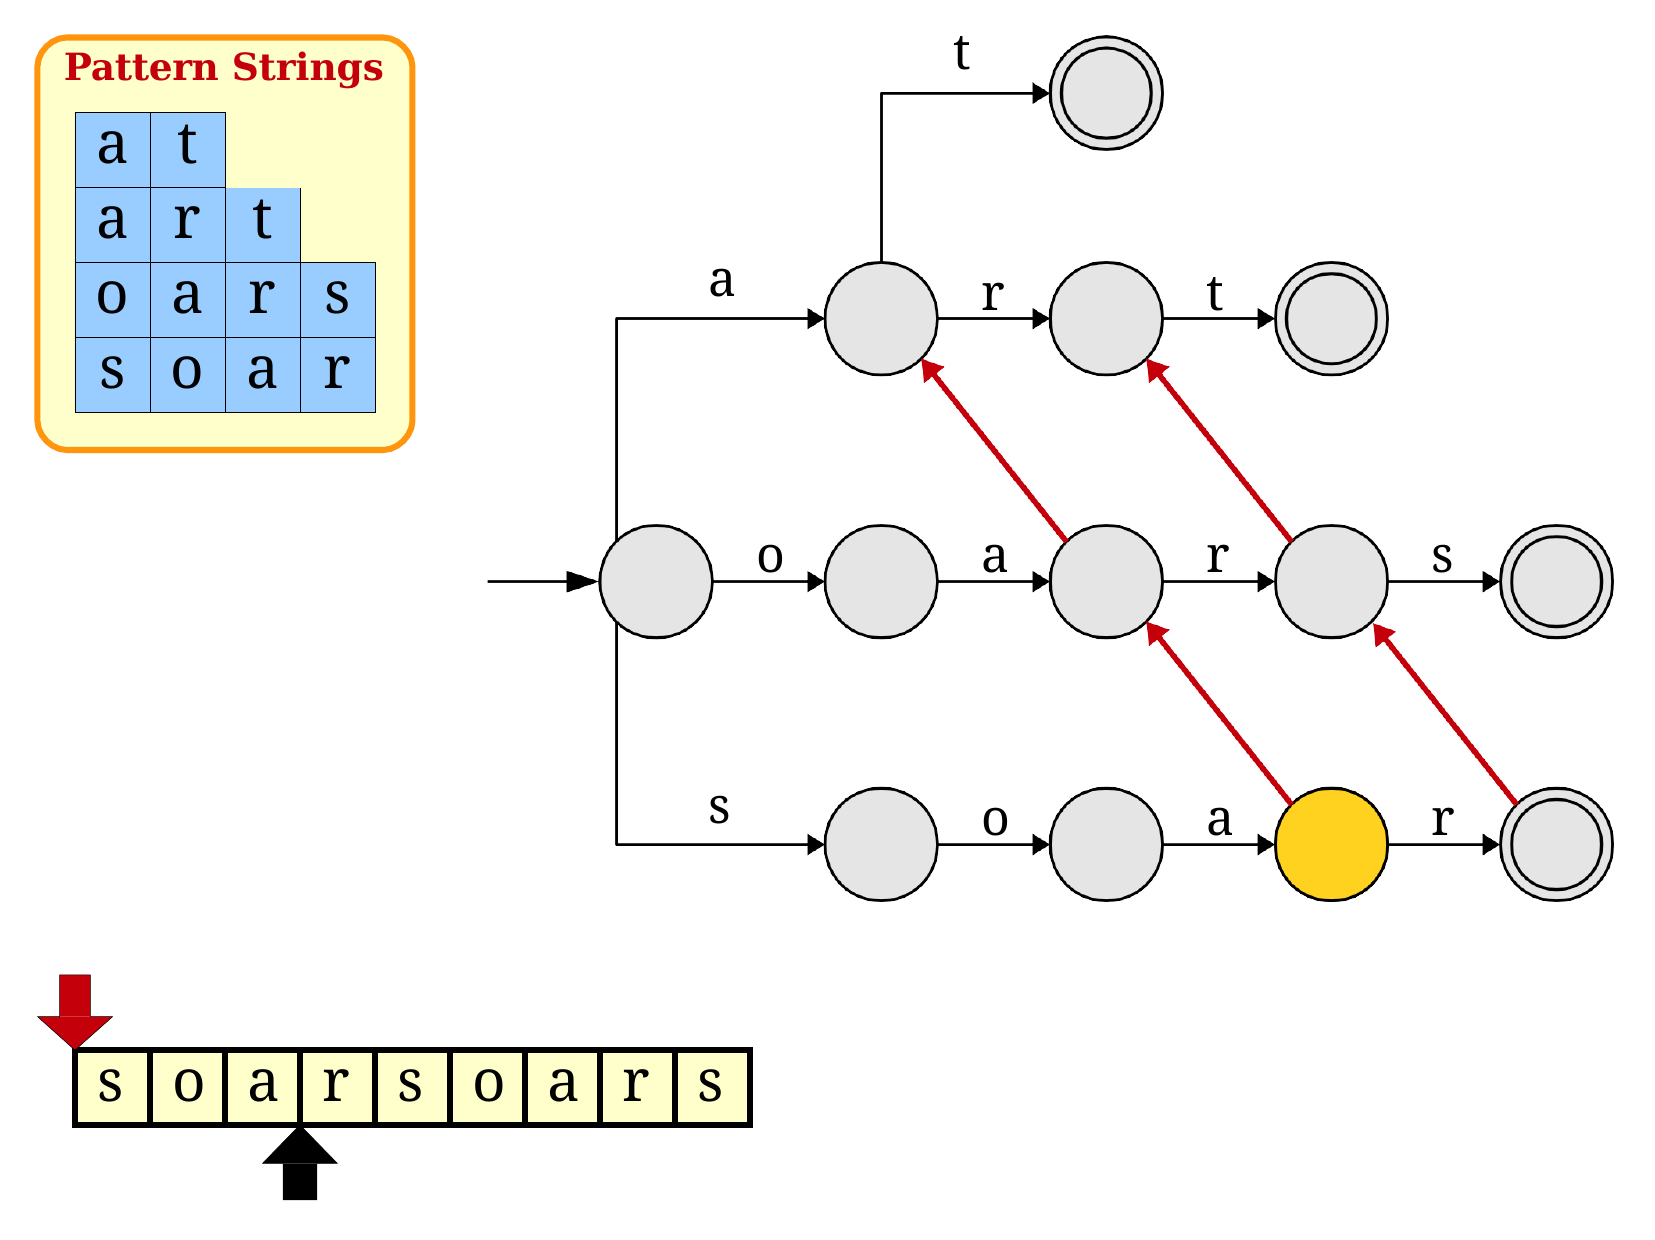

t

Pattern Strings

| a | t |  |  |
| --- | --- | --- | --- |
| a | r | t |  |
| o | a | r | s |
| s | o | a | r |

a
r
t

o
a
r
s
s
o
a
r

| s | o | a | r | s | o | a | r | s |
| --- | --- | --- | --- | --- | --- | --- | --- | --- |